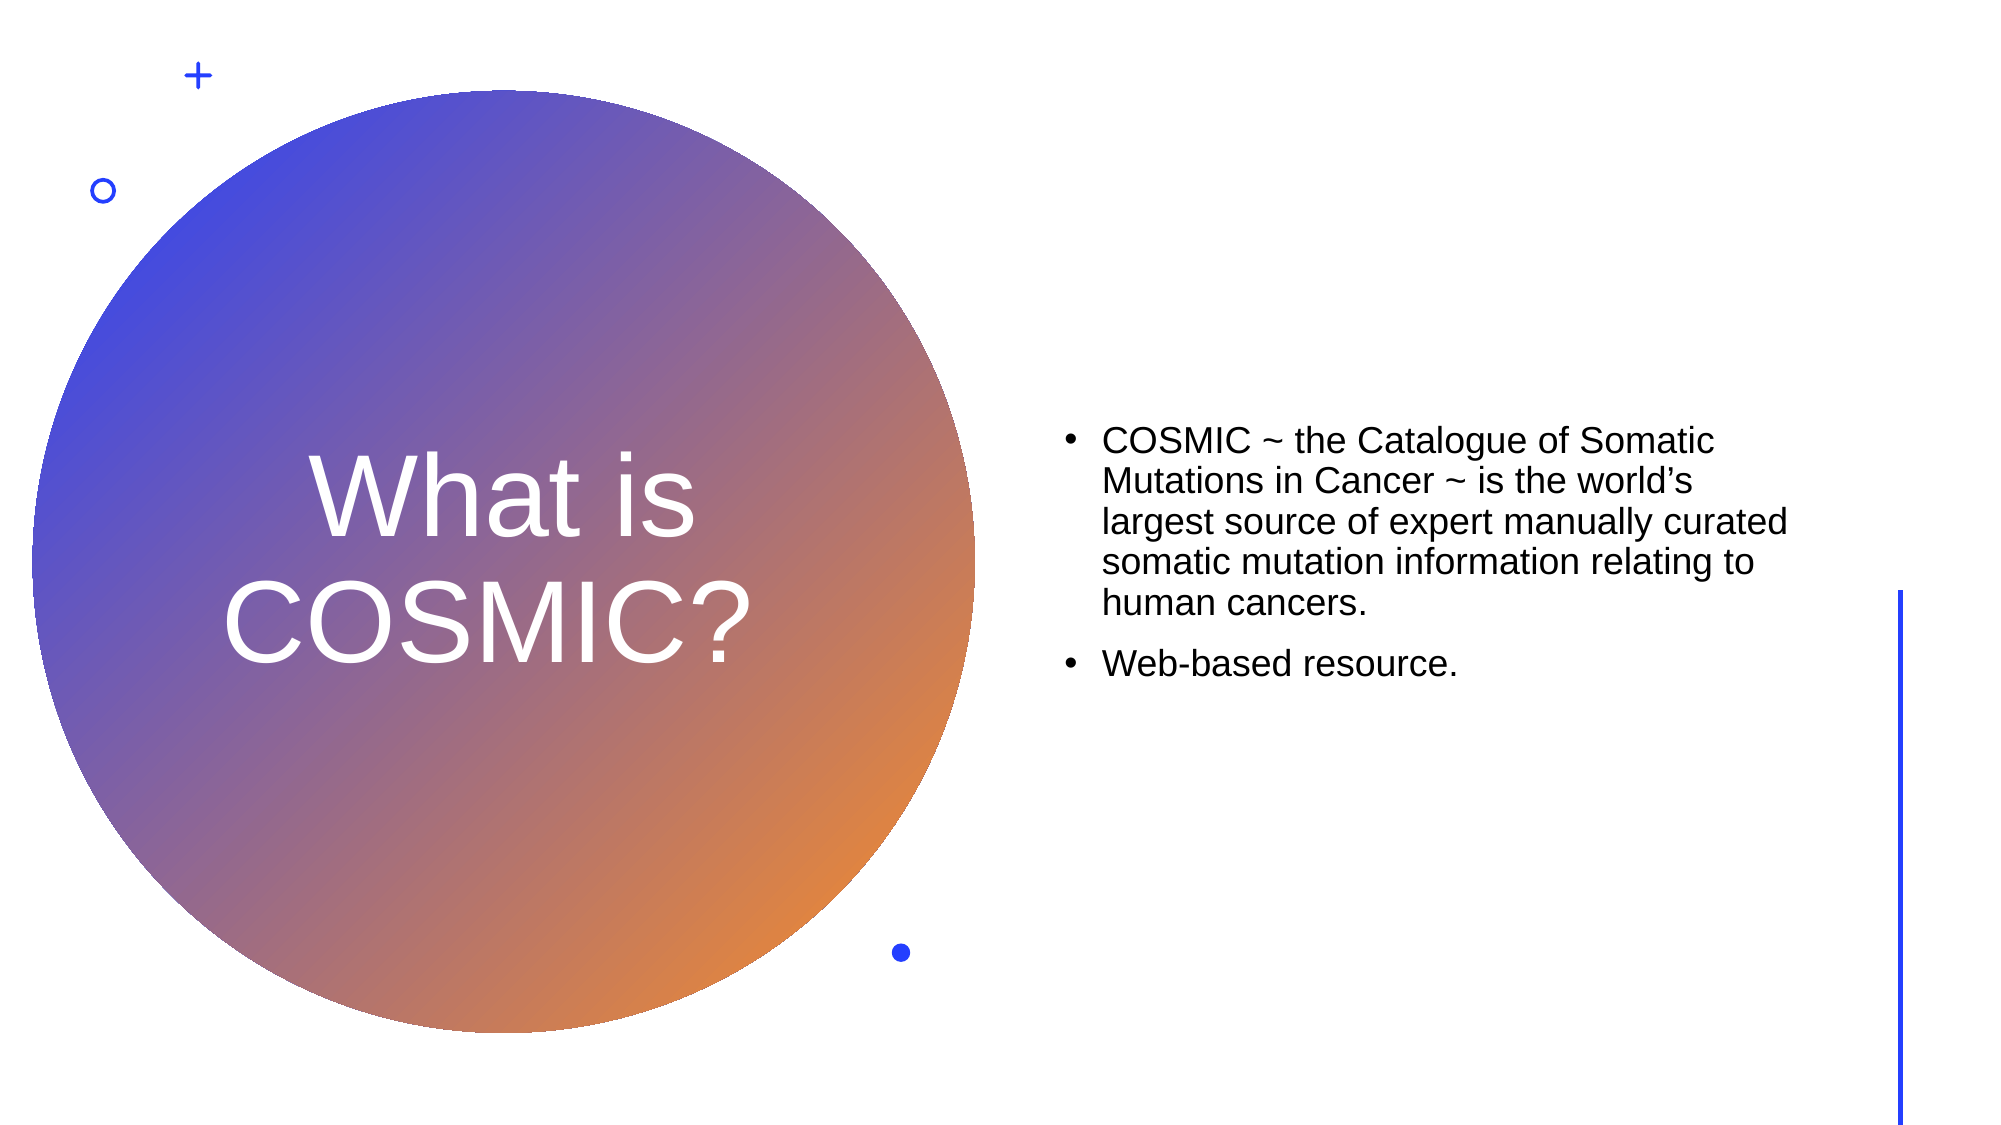

COSMIC ~ the Catalogue of Somatic Mutations in Cancer ~ is the world’s largest source of expert manually curated somatic mutation information relating to human cancers.
Web-based resource.

# What is COSMIC?